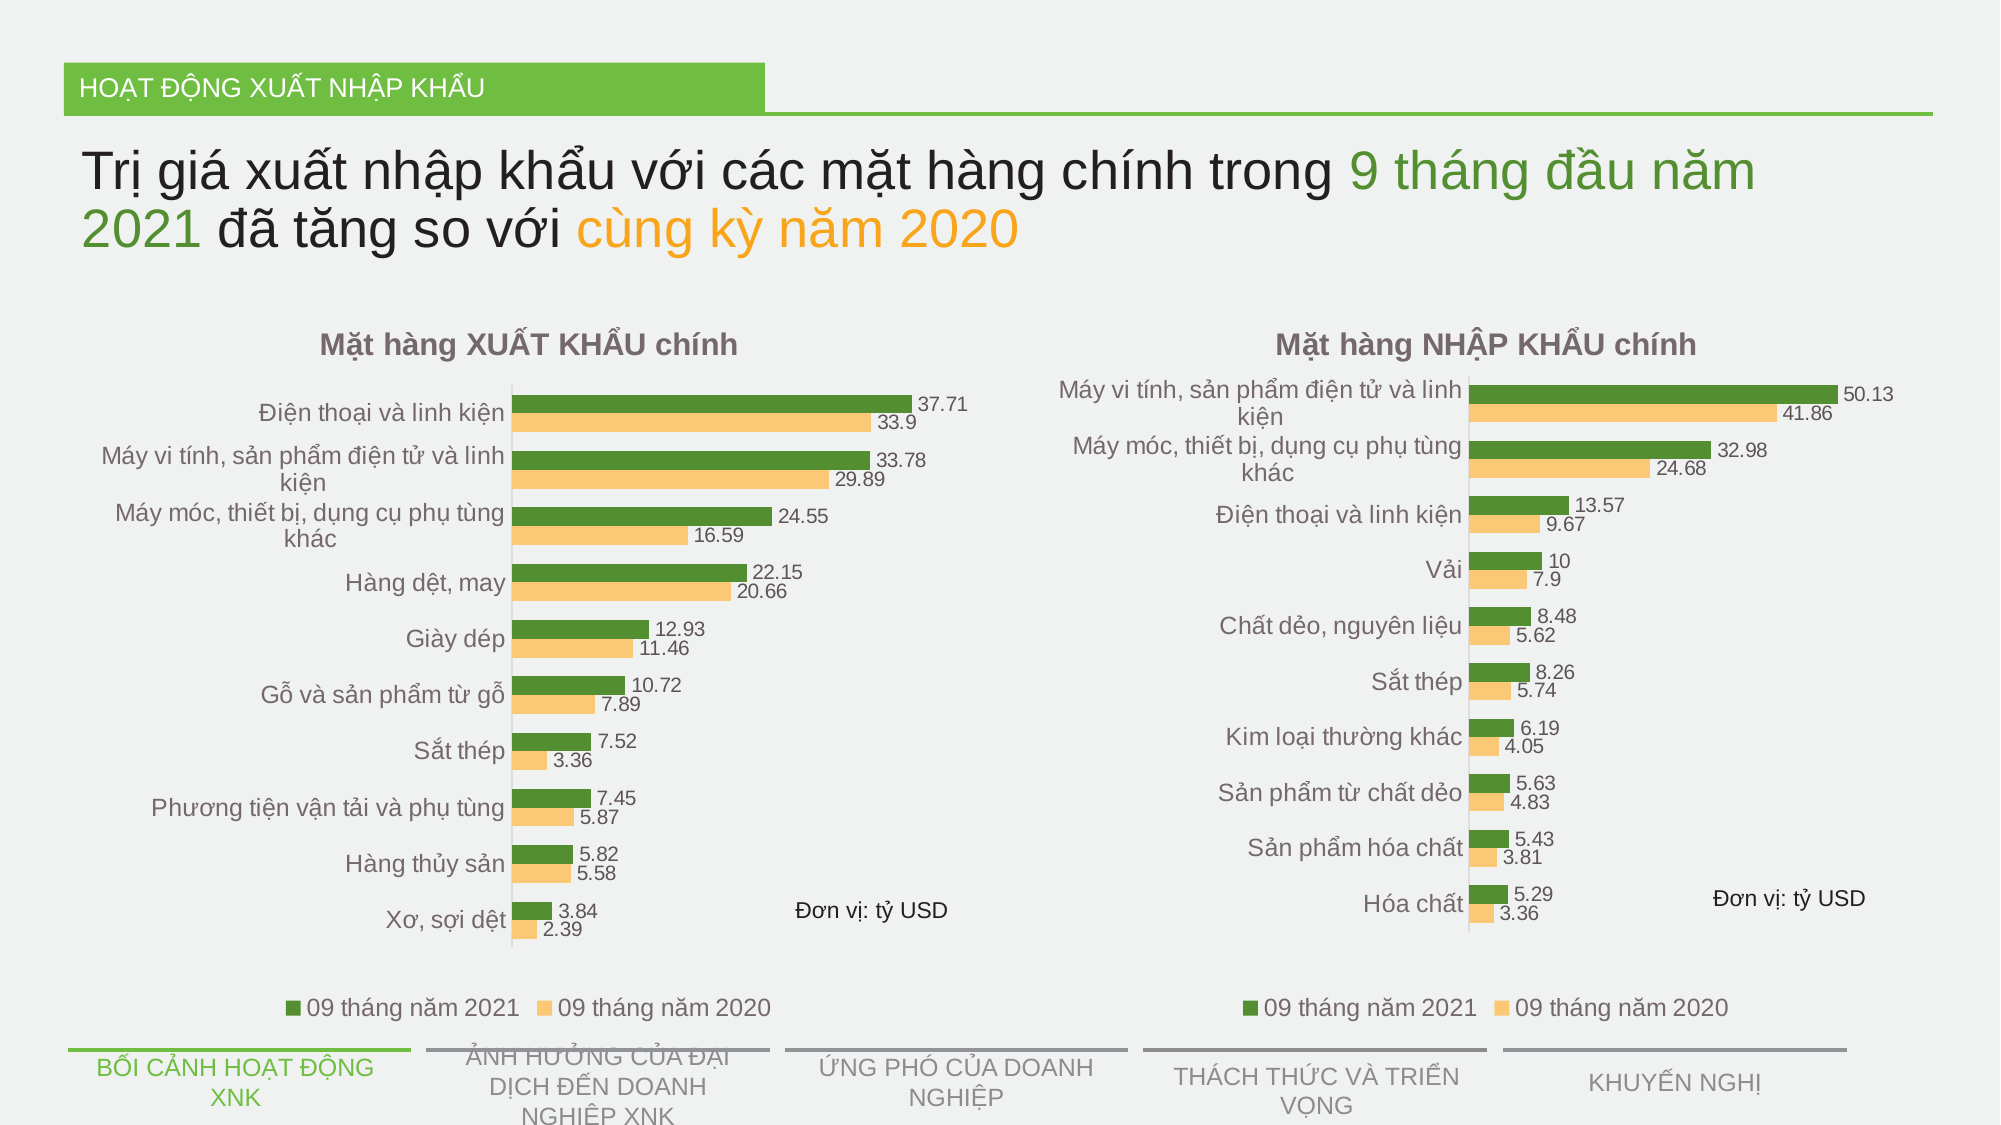

# HOẠT ĐỘNG XUẤT NHẬP KHẨU
Trị giá xuất nhập khẩu với các mặt hàng chính trong 9 tháng đầu năm 2021 đã tăng so với cùng kỳ năm 2020

### Chart: Mặt hàng XUẤT KHẨU chính

| Category | 09 tháng năm 2020 | 09 tháng năm 2021 |
|---|---|---|
| Xơ, sợi dệt | 2.39 | 3.84 |
| Hàng thủy sản | 5.58 | 5.82 |
| Phương tiện vận tải và phụ tùng | 5.87 | 7.45 |
| Sắt thép | 3.36 | 7.52 |
| Gỗ và sản phẩm từ gỗ | 7.89 | 10.72 |
| Giày dép | 11.46 | 12.93 |
| Hàng dệt, may | 20.66 | 22.15 |
| Máy móc, thiết bị, dụng cụ phụ tùng khác | 16.59 | 24.55 |
| Máy vi tính, sản phẩm điện tử và linh kiện | 29.89 | 33.78 |
| Điện thoại và linh kiện | 33.9 | 37.71 |

### Chart: Mặt hàng NHẬP KHẨU chính

| Category | 09 tháng năm 2020 | 09 tháng năm 2021 |
|---|---|---|
| Hóa chất | 3.36 | 5.29 |
| Sản phẩm hóa chất | 3.81 | 5.43 |
| Sản phẩm từ chất dẻo | 4.83 | 5.63 |
| Kim loại thường khác | 4.05 | 6.19 |
| Sắt thép | 5.74 | 8.26 |
| Chất dẻo, nguyên liệu | 5.62 | 8.48 |
| Vải | 7.9 | 10.0 |
| Điện thoại và linh kiện | 9.67 | 13.57 |
| Máy móc, thiết bị, dụng cụ phụ tùng khác | 24.68 | 32.98 |
| Máy vi tính, sản phẩm điện tử và linh kiện | 41.86 | 50.13 |
Đơn vị: tỷ USD
Đơn vị: tỷ USD